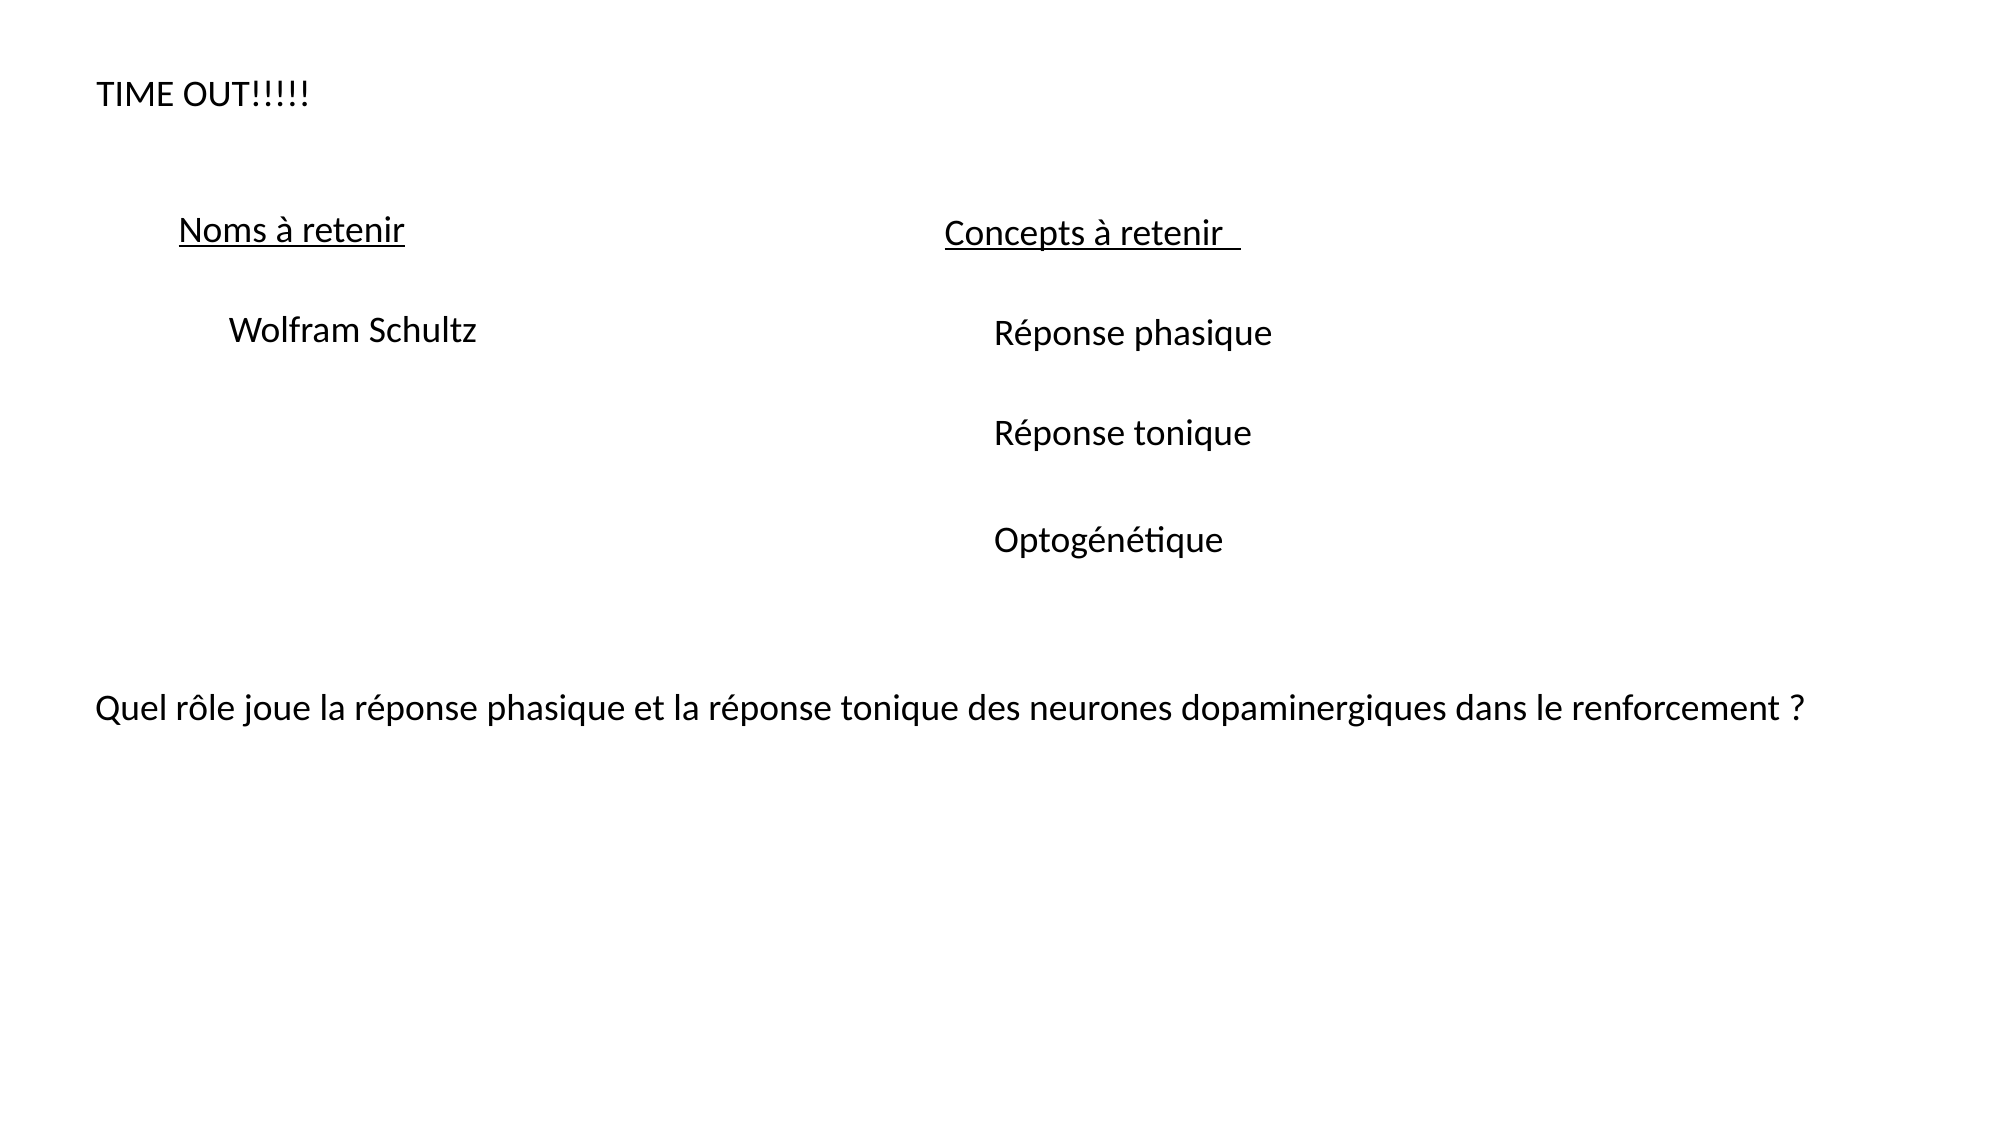

TIME OUT!!!!!
Noms à retenir
Concepts à retenir
Wolfram Schultz
Réponse phasique
Réponse tonique
Optogénétique
Quel rôle joue la réponse phasique et la réponse tonique des neurones dopaminergiques dans le renforcement ?